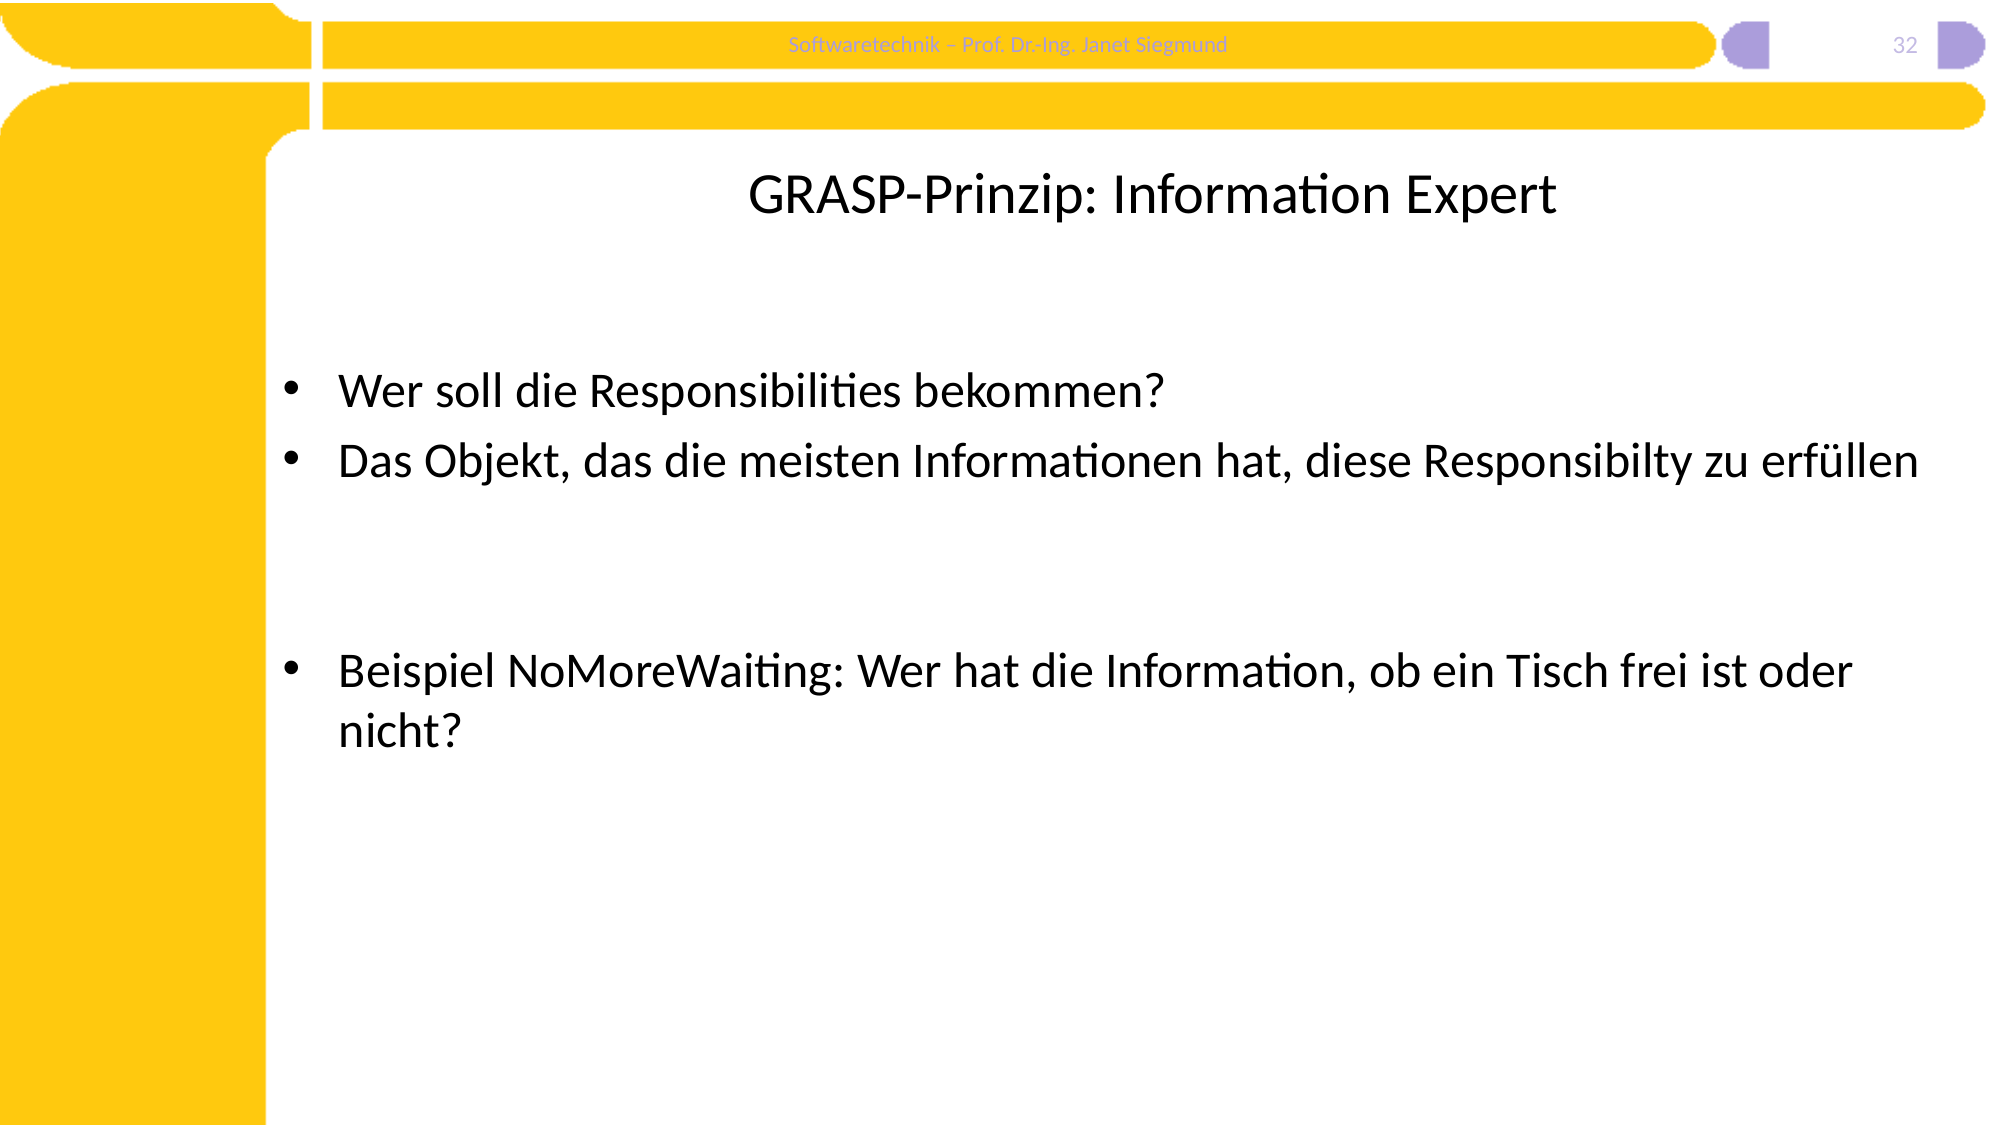

32
# GRASP-Prinzip: Information Expert
Wer soll die Responsibilities bekommen?
Das Objekt, das die meisten Informationen hat, diese Responsibilty zu erfüllen

Beispiel NoMoreWaiting: Wer hat die Information, ob ein Tisch frei ist oder nicht?